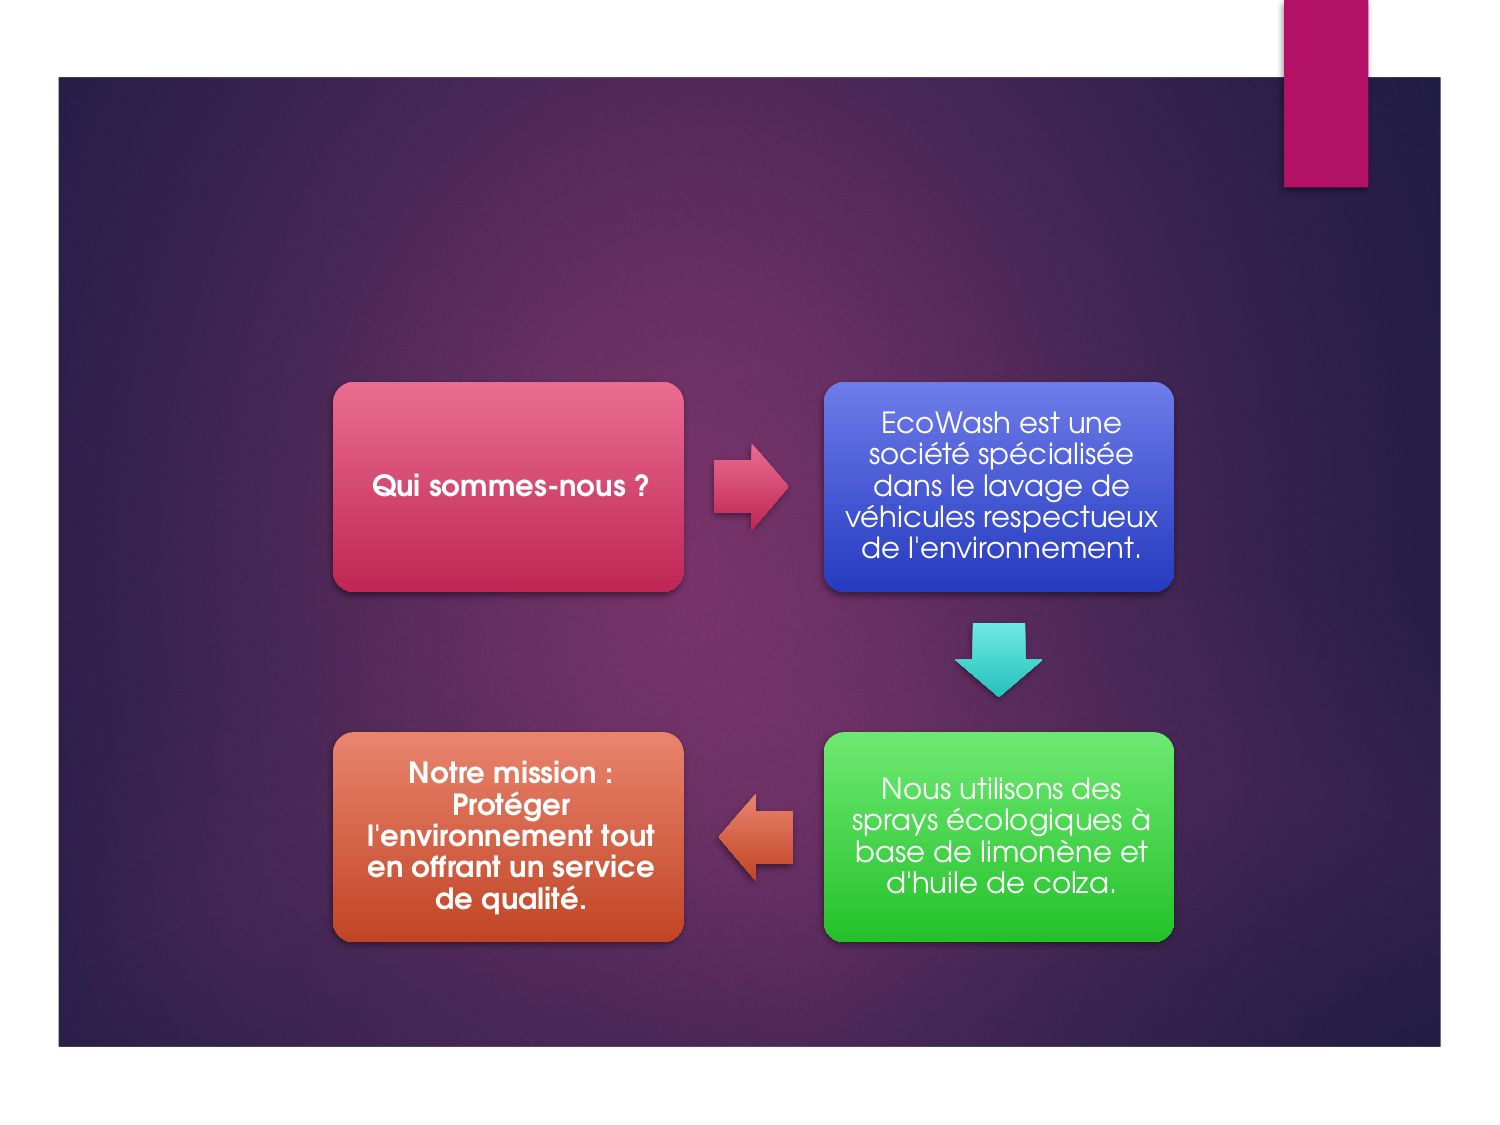

Qui sommes-nous ?

EcoWash est une société spécialisée dans le lavage de véhicules respectueux de l'environnement.

Nous utilisons des sprays écologiques à base de limonène et d'huile de colza.

Notre mission : Protéger l'environnement tout en offrant un service de qualité.